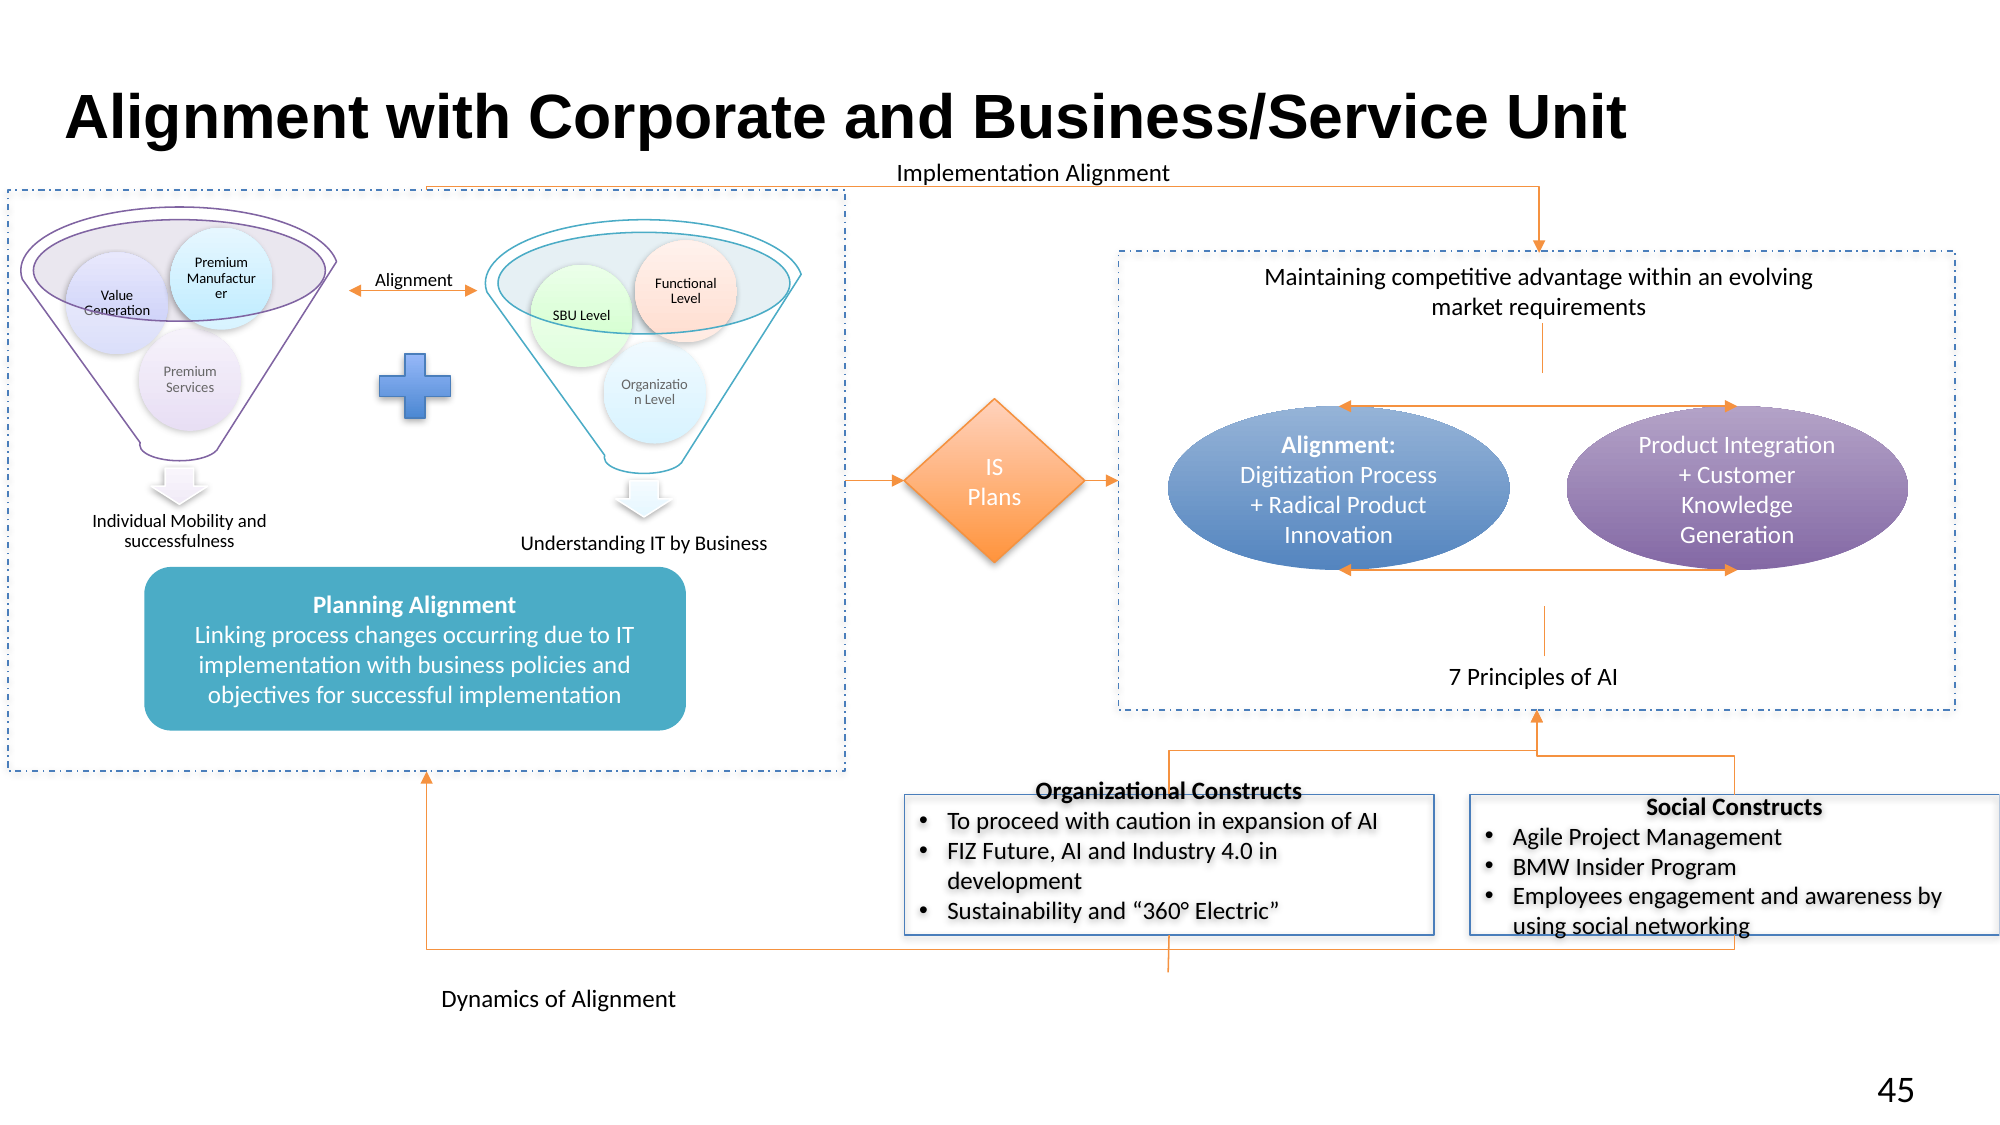

# Alignment with Corporate and Business/Service Unit
Implementation Alignment
Individual Mobility and successfulness
Premium Services
Value Generation
Premium Manufacturer
Understanding IT by Business
Organization Level
SBU Level
Functional Level

Maintaining competitive advantage within an evolving market requirements
Alignment

IS Plans
Alignment:
Digitization Process + Radical Product Innovation
Product Integration + Customer Knowledge Generation
Planning Alignment
Linking process changes occurring due to IT implementation with business policies and objectives for successful implementation
7 Principles of AI
Organizational Constructs
To proceed with caution in expansion of AI
FIZ Future, AI and Industry 4.0 in development
Sustainability and “360° Electric”

Social Constructs
Agile Project Management
BMW Insider Program
Employees engagement and awareness by using social networking
Dynamics of Alignment
45